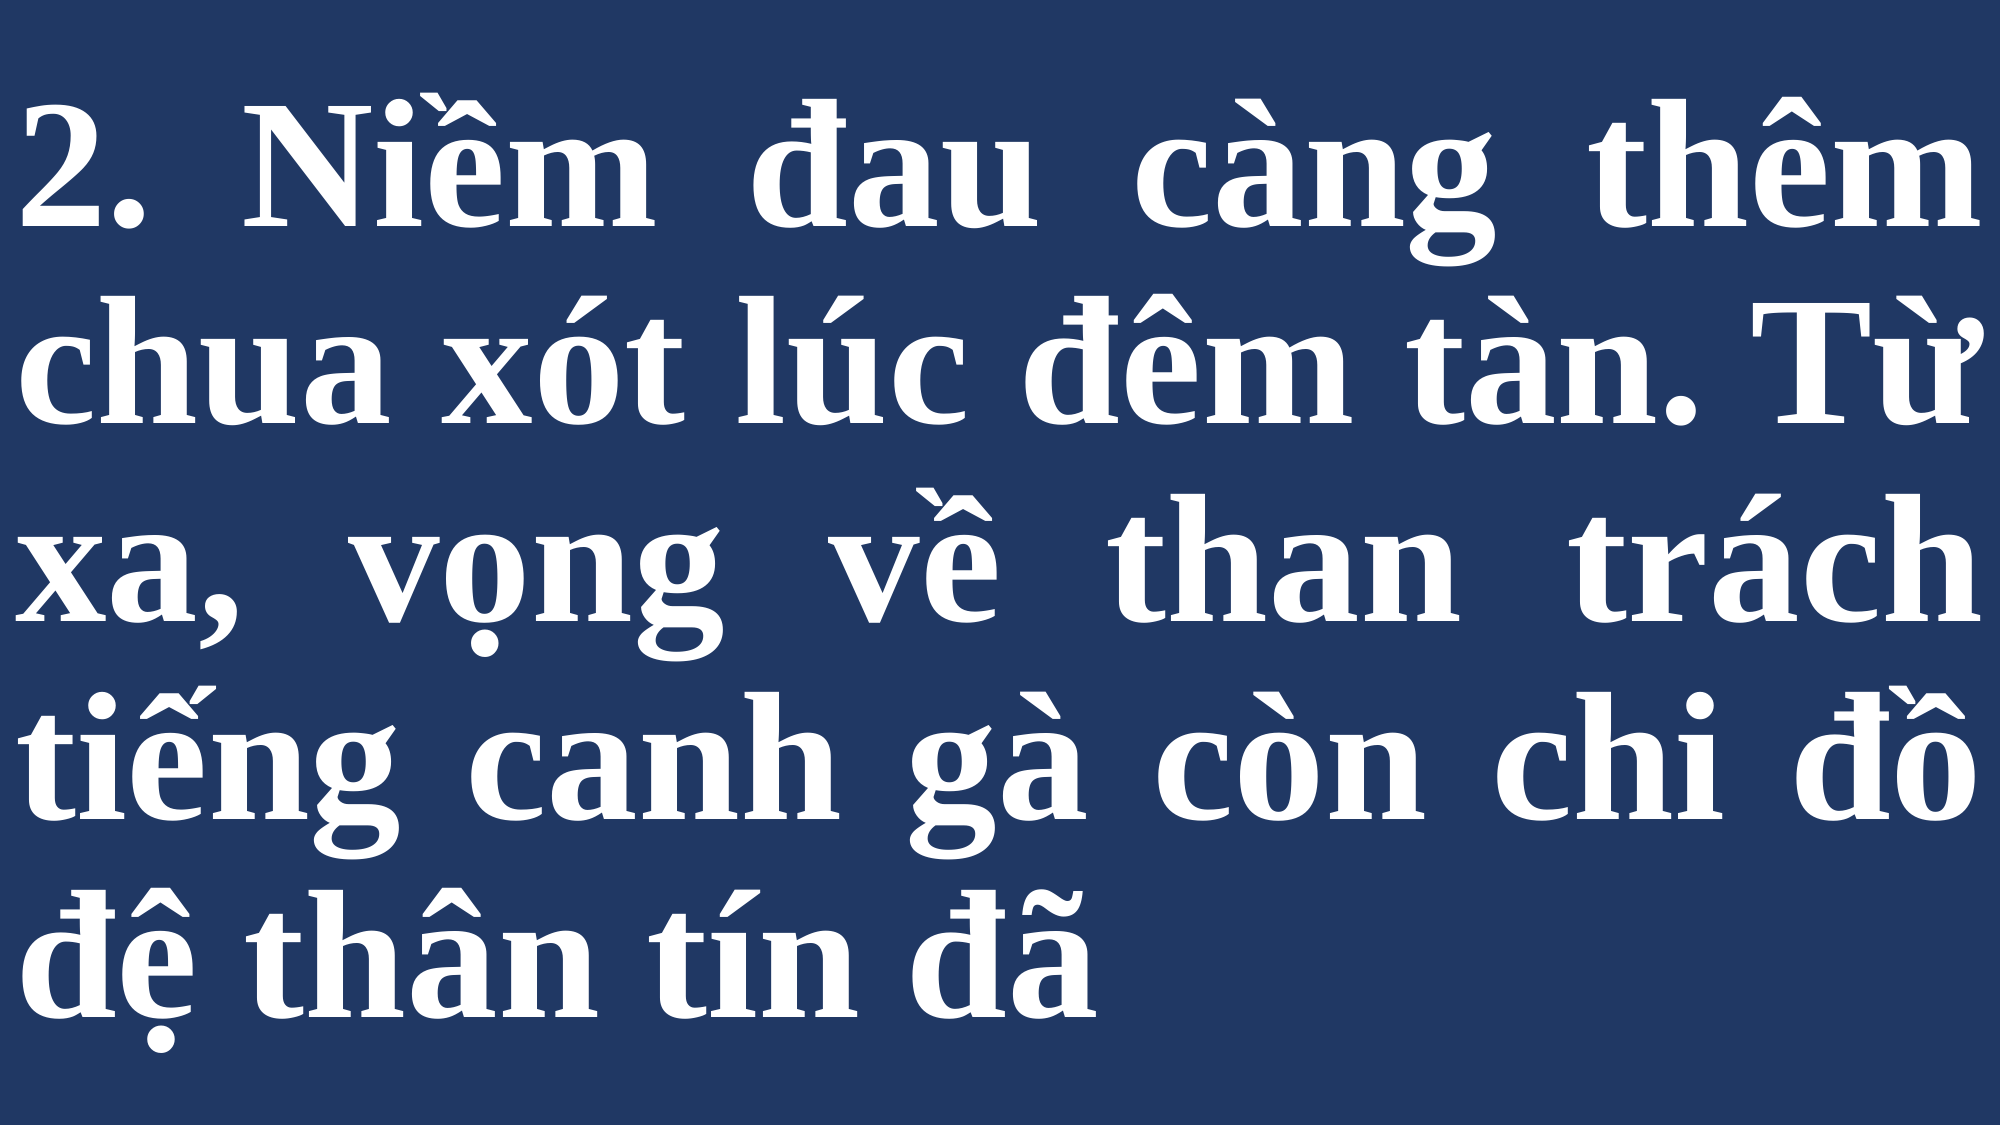

# 2. Niềm đau càng thêm chua xót lúc đêm tàn. Từ xa, vọng về than trách tiếng canh gà còn chi đồ đệ thân tín đã